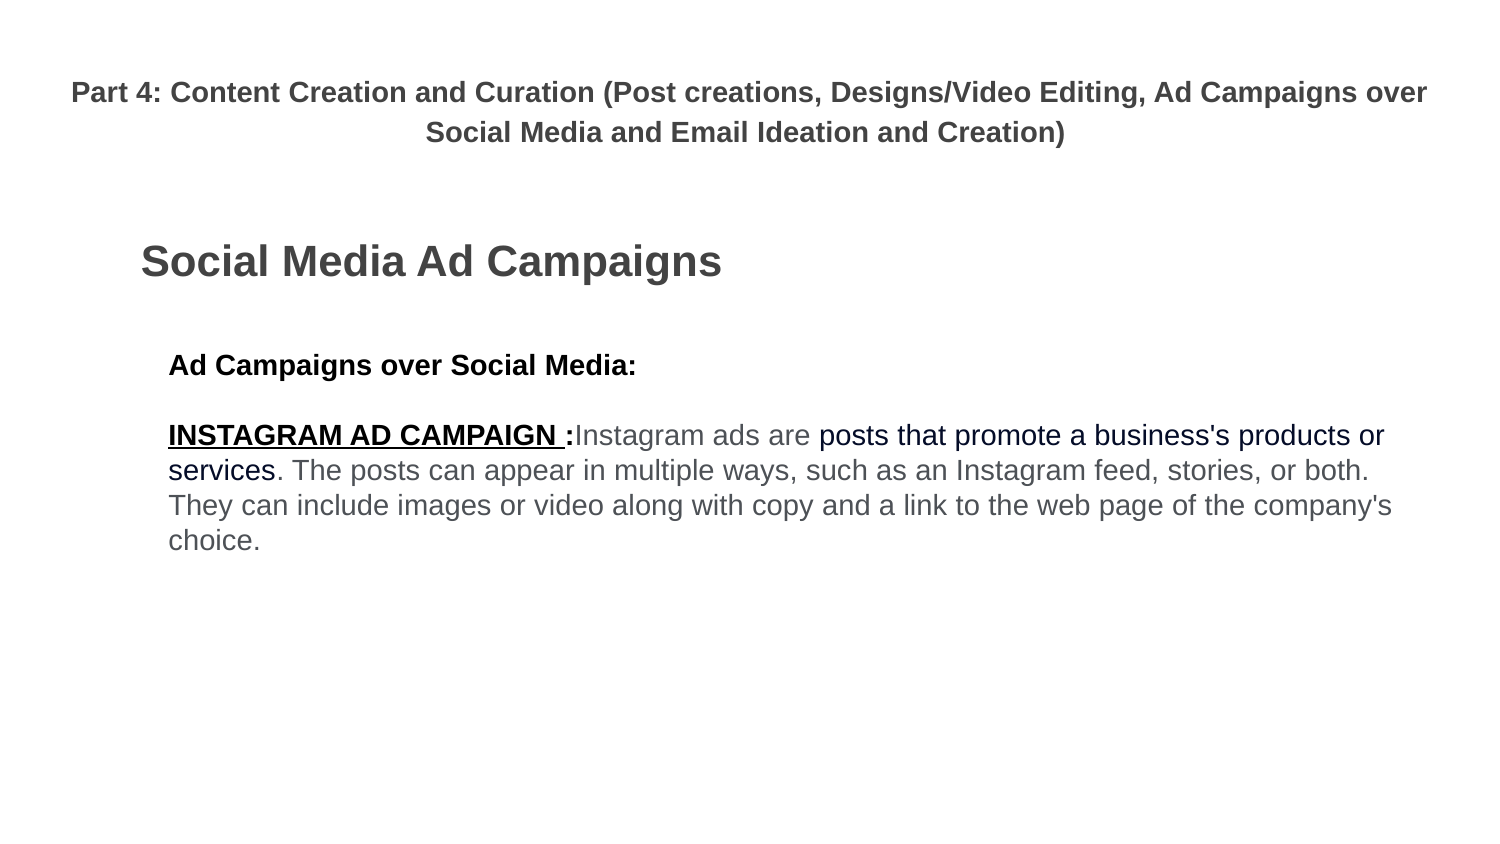

Part 4: Content Creation and Curation (Post creations, Designs/Video Editing, Ad Campaigns over Social Media and Email Ideation and Creation)
Social Media Ad Campaigns

Ad Campaigns over Social Media:

INSTAGRAM AD CAMPAIGN :Instagram ads are posts that promote a business's products or services. The posts can appear in multiple ways, such as an Instagram feed, stories, or both. They can include images or video along with copy and a link to the web page of the company's choice.